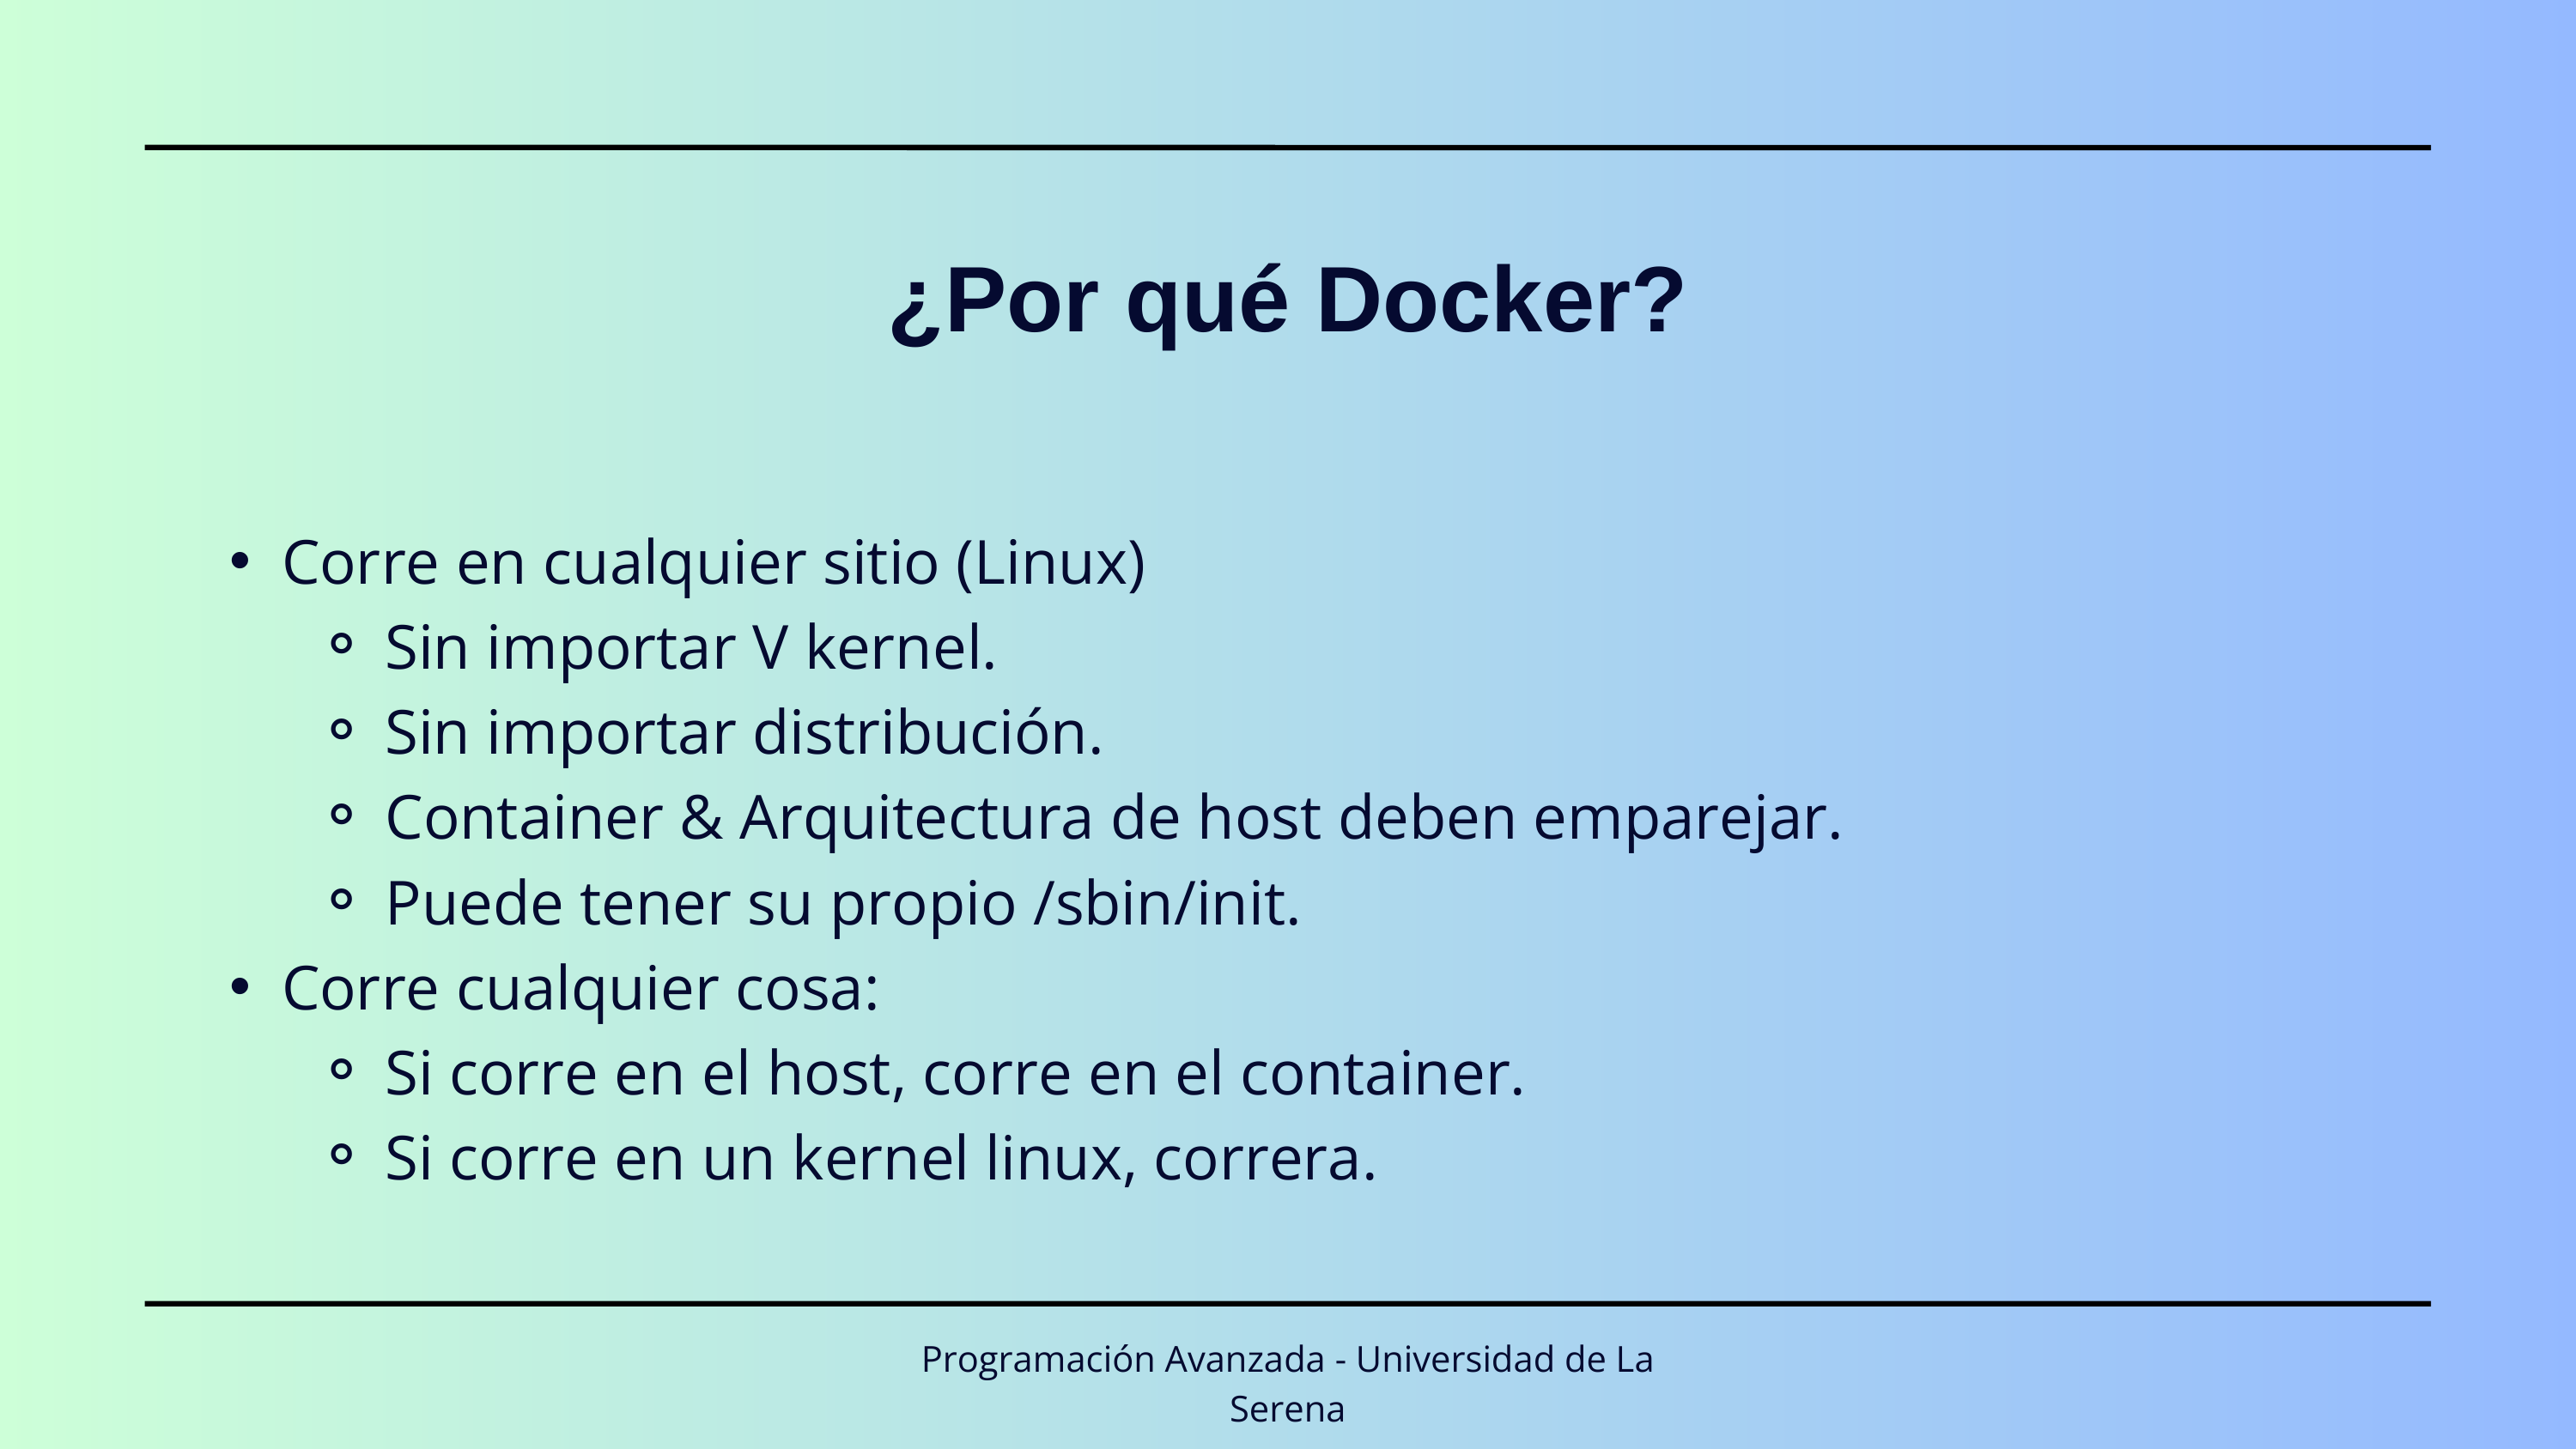

¿Por qué Docker?
Corre en cualquier sitio (Linux)
Sin importar V kernel.
Sin importar distribución.
Container & Arquitectura de host deben emparejar.
Puede tener su propio /sbin/init.
Corre cualquier cosa:
Si corre en el host, corre en el container.
Si corre en un kernel linux, correra.

Programación Avanzada - Universidad de La Serena